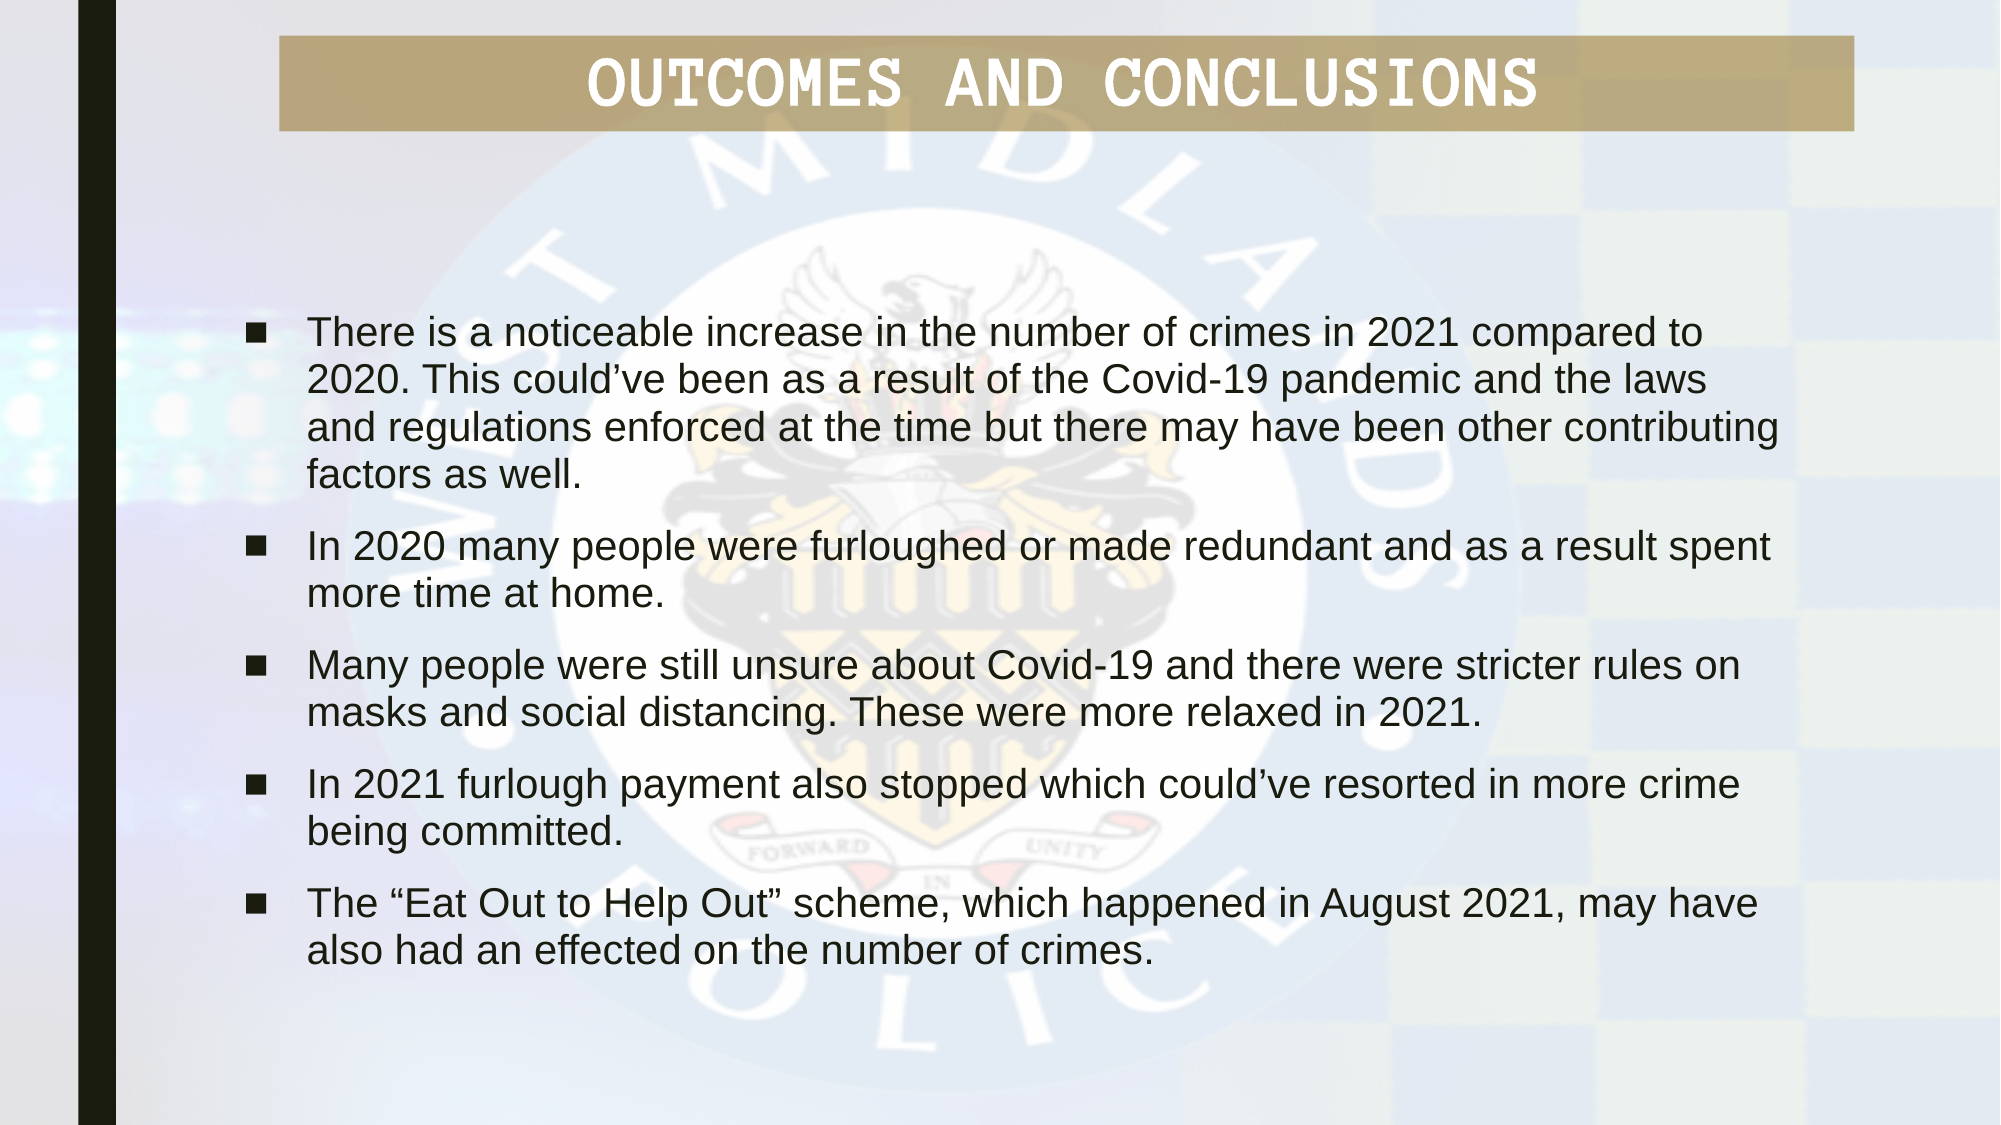

OUTCOMES AND CONCLUSIONS
There is a noticeable increase in the number of crimes in 2021 compared to 2020. This could’ve been as a result of the Covid-19 pandemic and the laws and regulations enforced at the time but there may have been other contributing factors as well.
In 2020 many people were furloughed or made redundant and as a result spent more time at home.
Many people were still unsure about Covid-19 and there were stricter rules on masks and social distancing. These were more relaxed in 2021.
In 2021 furlough payment also stopped which could’ve resorted in more crime being committed.
The “Eat Out to Help Out” scheme, which happened in August 2021, may have also had an effected on the number of crimes.